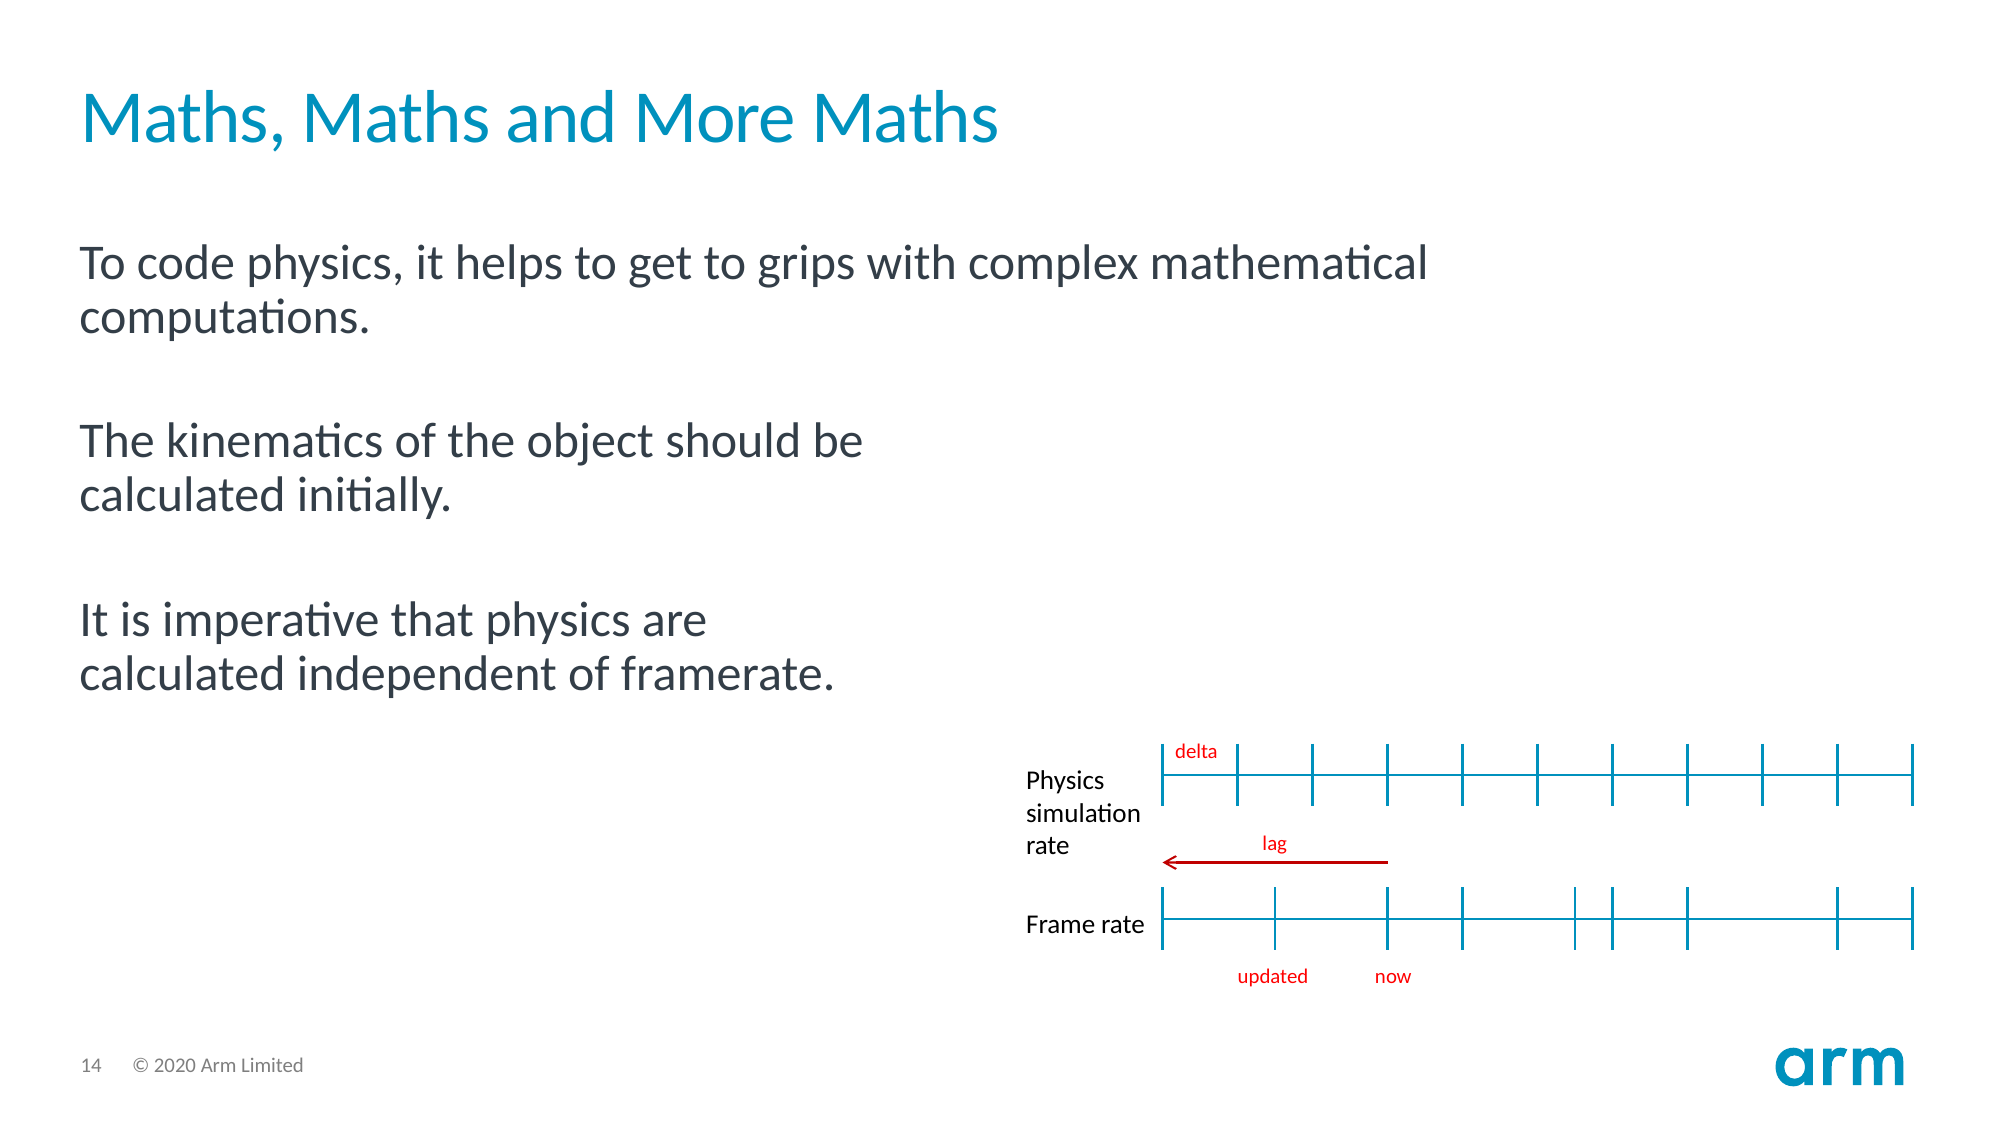

# Maths, Maths and More Maths
To code physics, it helps to get to grips with complex mathematical computations.

The kinematics of the object should be
calculated initially.

It is imperative that physics are
calculated independent of framerate.

delta
Physics
simulation rate
lag
Frame rate

updated
now